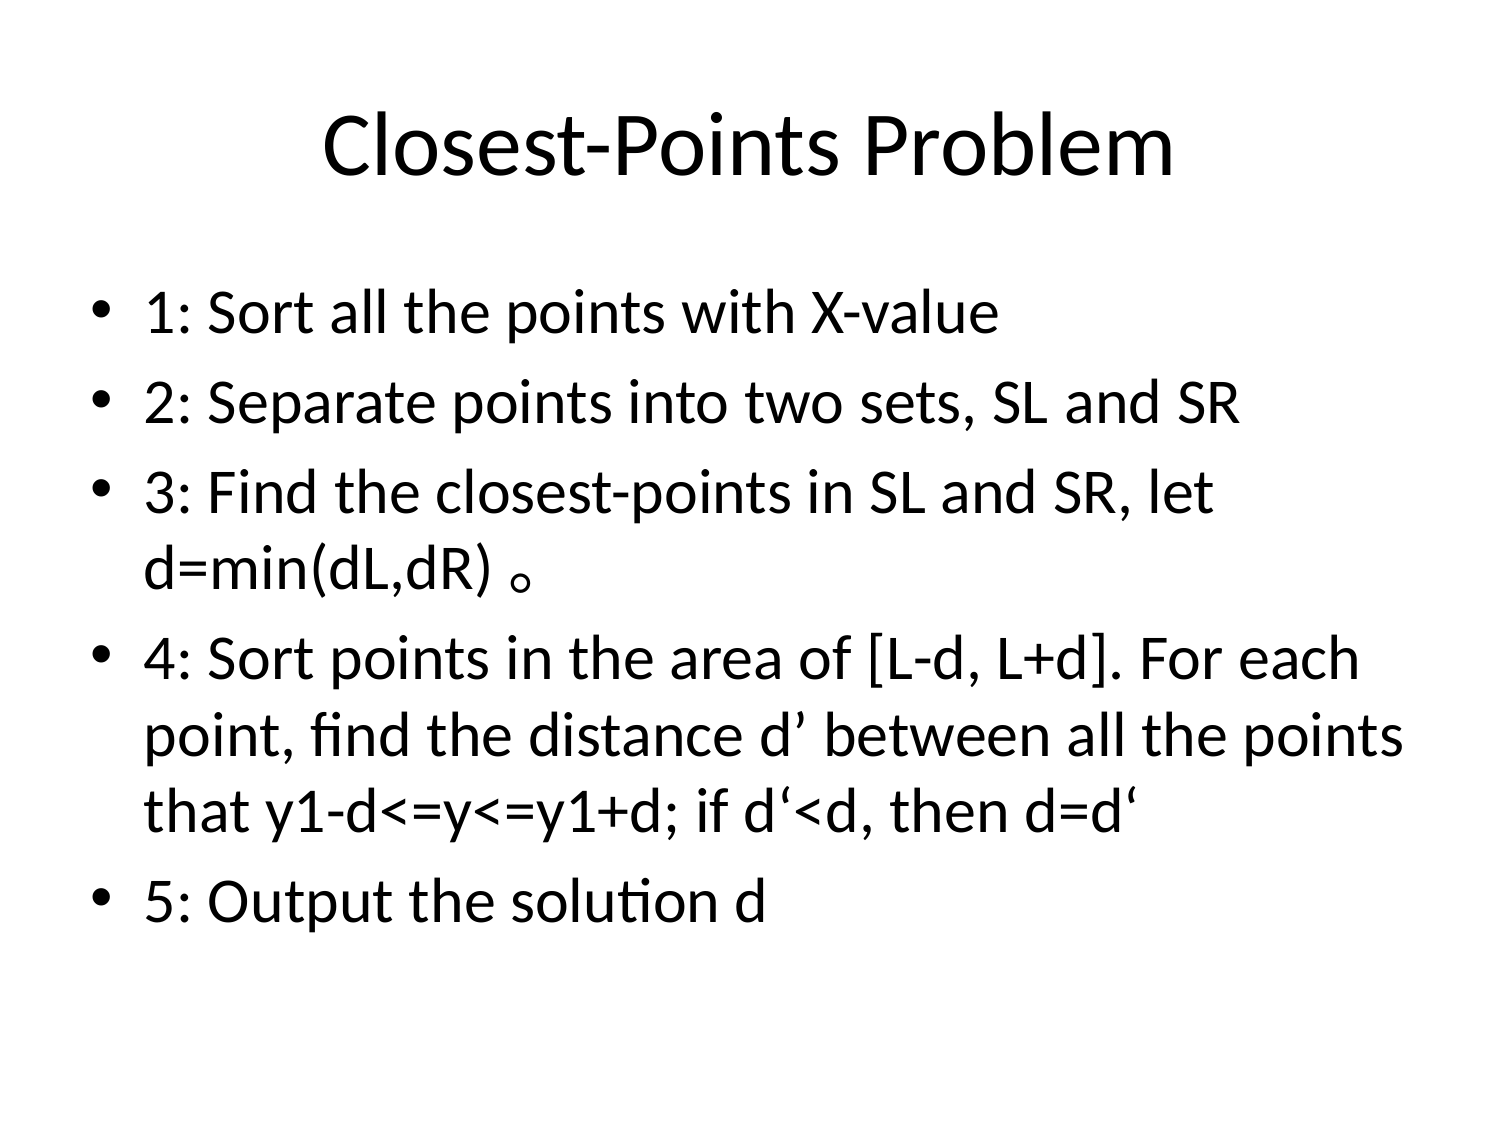

# Closest-Points Problem
1: Sort all the points with X-value
2: Separate points into two sets, SL and SR
3: Find the closest-points in SL and SR, let d=min(dL,dR)。
4: Sort points in the area of [L-d, L+d]. For each point, find the distance d’ between all the points that y1-d<=y<=y1+d; if d‘<d, then d=d‘
5: Output the solution d